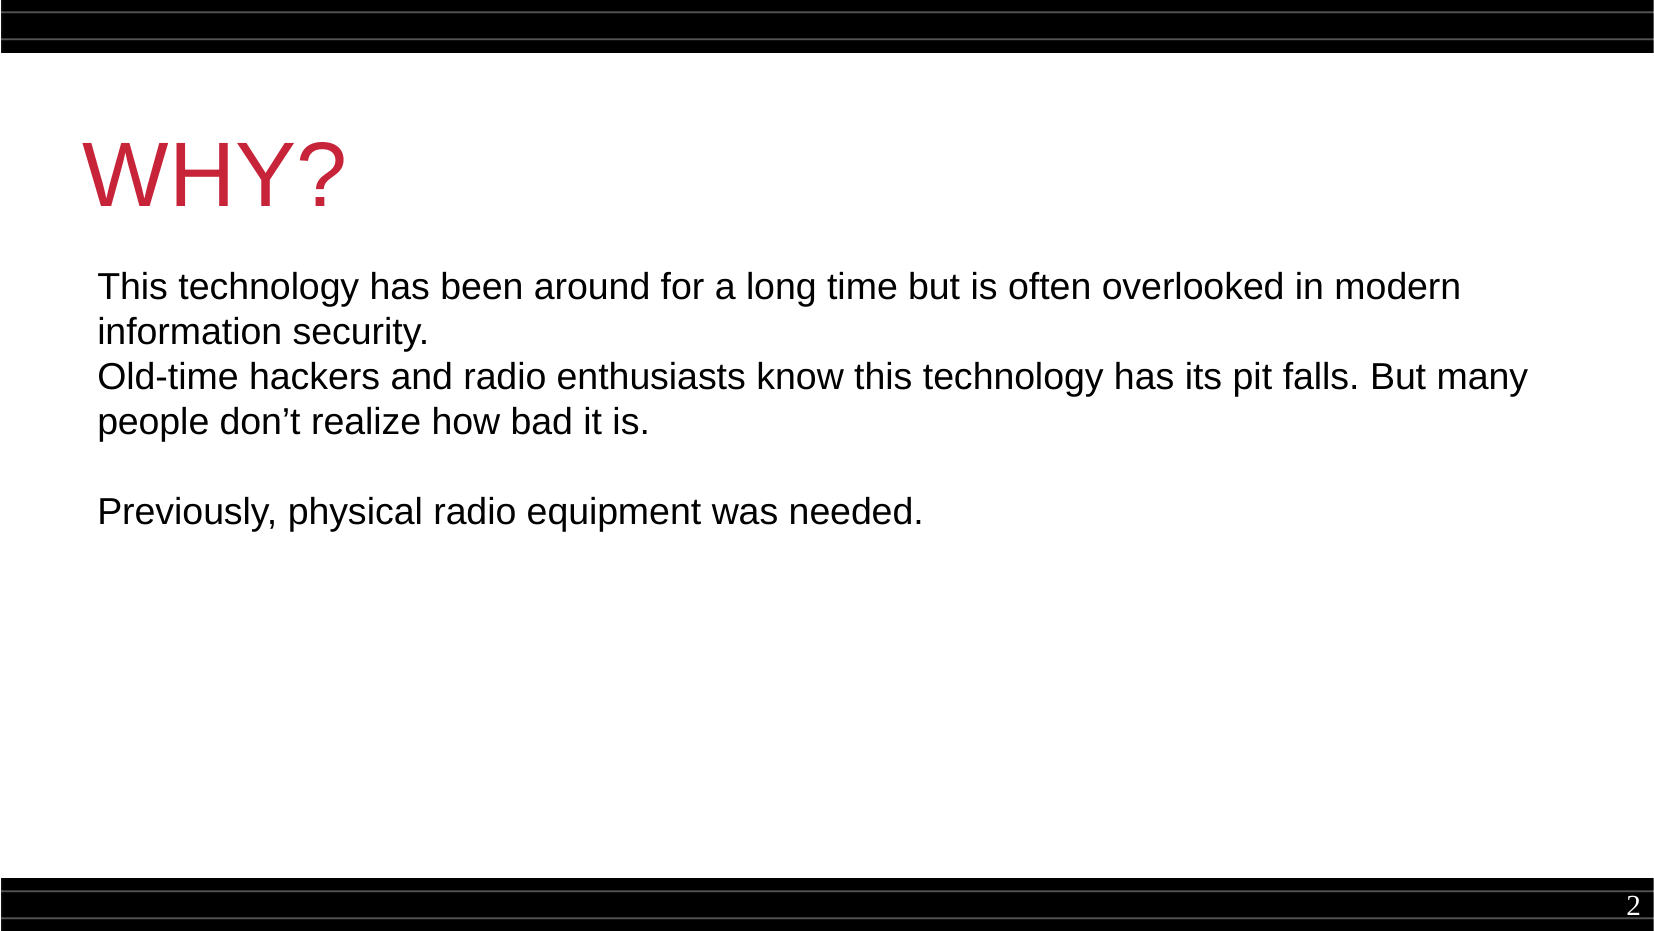

WHY?
This technology has been around for a long time but is often overlooked in modern information security.
Old-time hackers and radio enthusiasts know this technology has its pit falls. But many people don’t realize how bad it is.

Previously, physical radio equipment was needed.